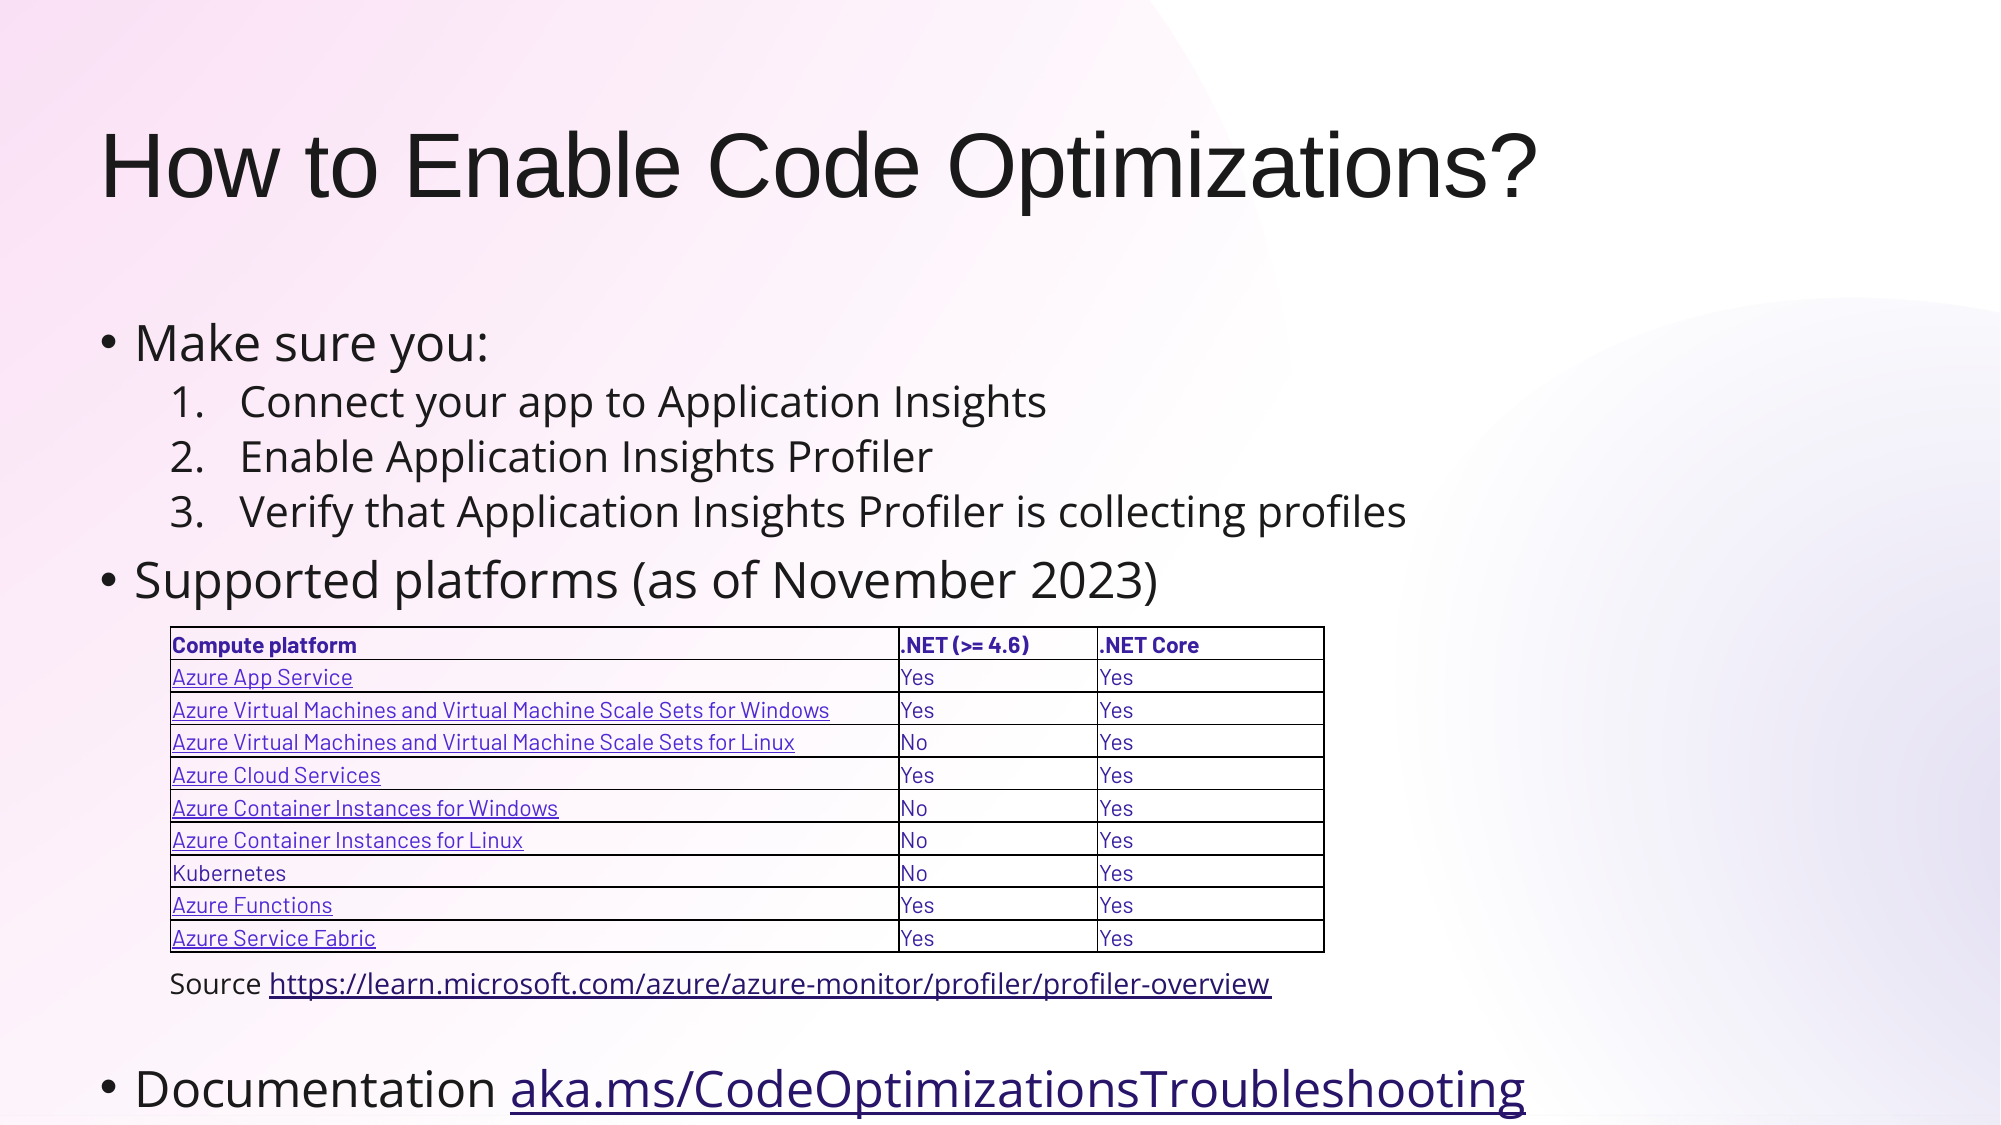

# How to Enable Code Optimizations?
Make sure you:
Connect your app to Application Insights
Enable Application Insights Profiler
Verify that Application Insights Profiler is collecting profiles
Supported platforms (as of November 2023)

Source https://learn.microsoft.com/azure/azure-monitor/profiler/profiler-overview

Documentation aka.ms/CodeOptimizationsTroubleshooting
| Compute platform | .NET (>= 4.6) | .NET Core |
| --- | --- | --- |
| Azure App Service | Yes | Yes |
| Azure Virtual Machines and Virtual Machine Scale Sets for Windows | Yes | Yes |
| Azure Virtual Machines and Virtual Machine Scale Sets for Linux | No | Yes |
| Azure Cloud Services | Yes | Yes |
| Azure Container Instances for Windows | No | Yes |
| Azure Container Instances for Linux | No | Yes |
| Kubernetes | No | Yes |
| Azure Functions | Yes | Yes |
| Azure Service Fabric | Yes | Yes |